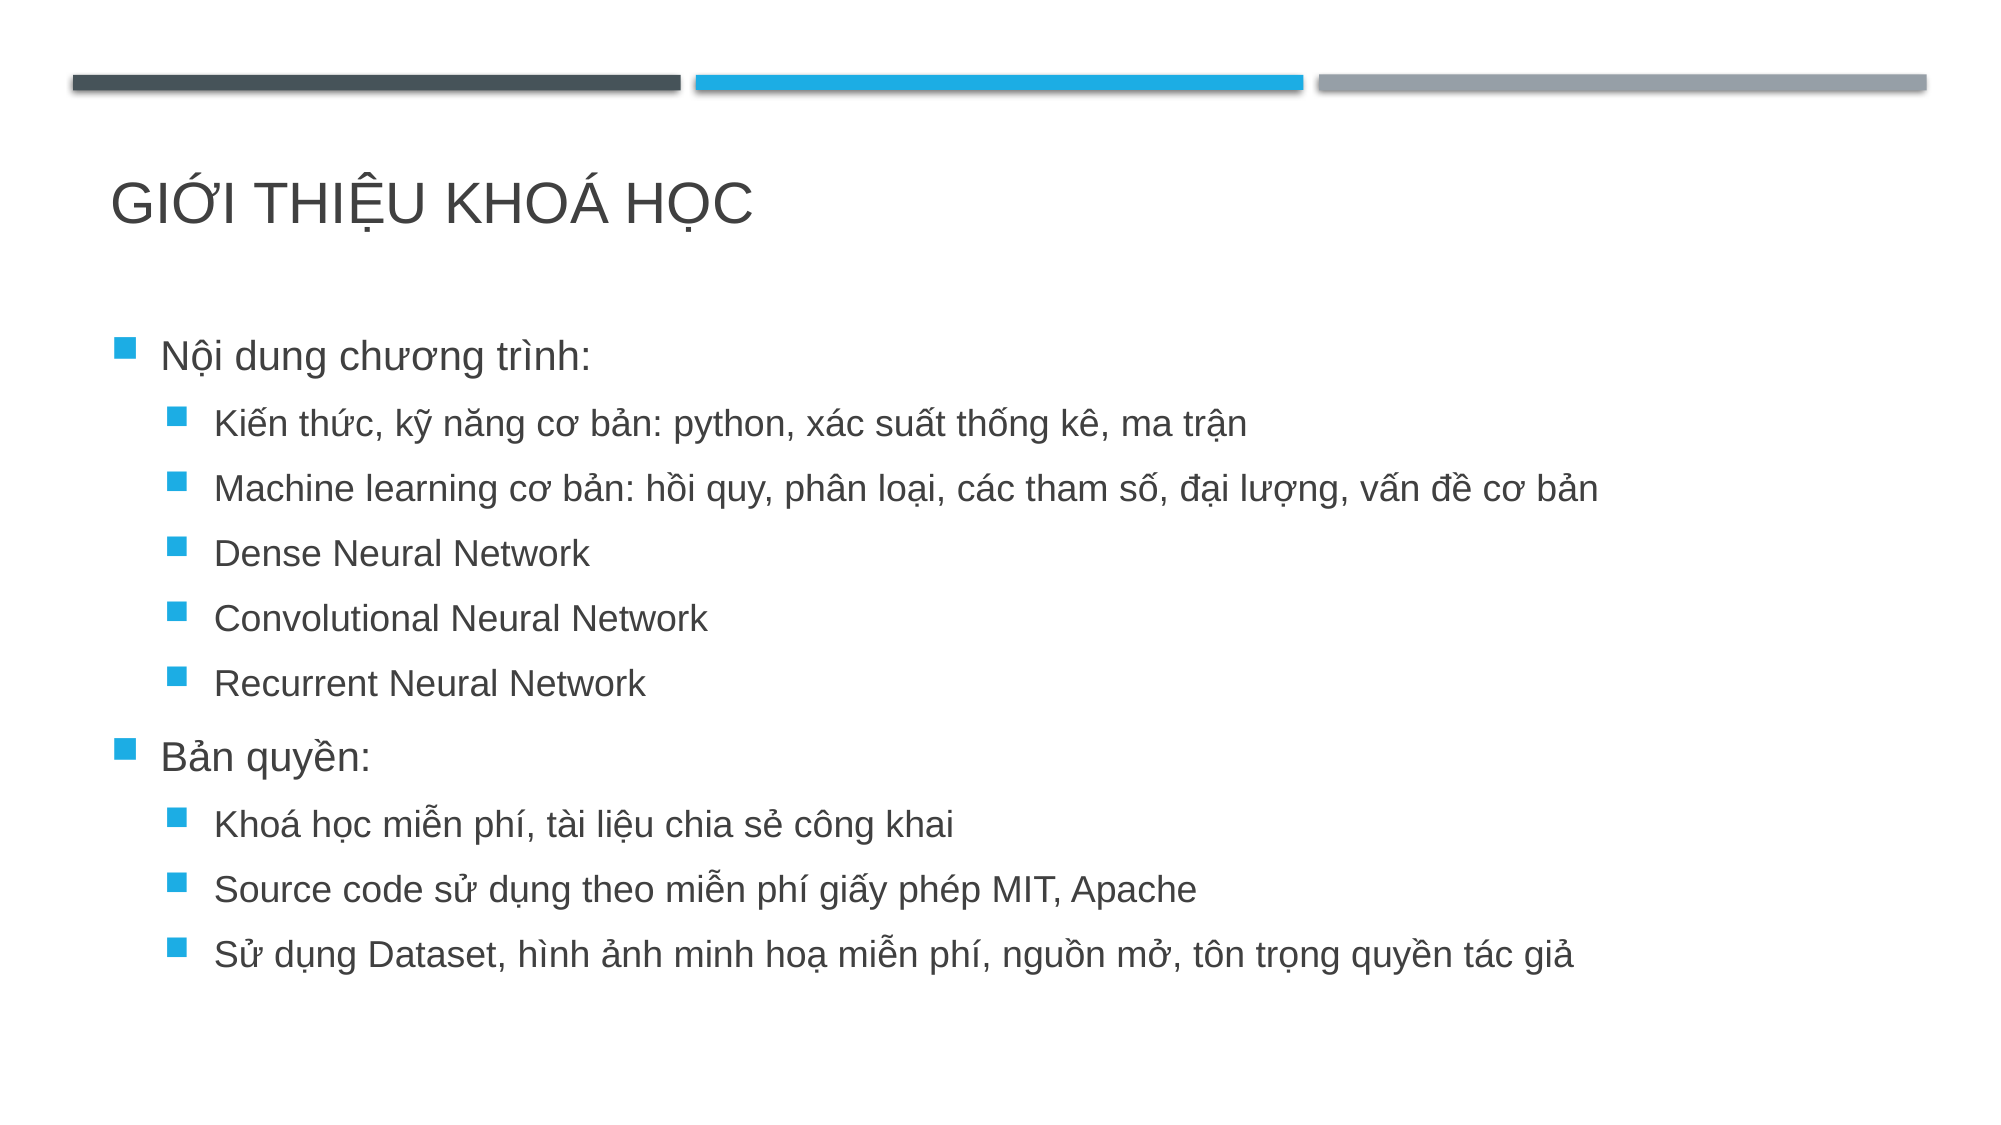

# giới thiệu khoá học
Nội dung chương trình:
Kiến thức, kỹ năng cơ bản: python, xác suất thống kê, ma trận
Machine learning cơ bản: hồi quy, phân loại, các tham số, đại lượng, vấn đề cơ bản
Dense Neural Network
Convolutional Neural Network
Recurrent Neural Network
Bản quyền:
Khoá học miễn phí, tài liệu chia sẻ công khai
Source code sử dụng theo miễn phí giấy phép MIT, Apache
Sử dụng Dataset, hình ảnh minh hoạ miễn phí, nguồn mở, tôn trọng quyền tác giả